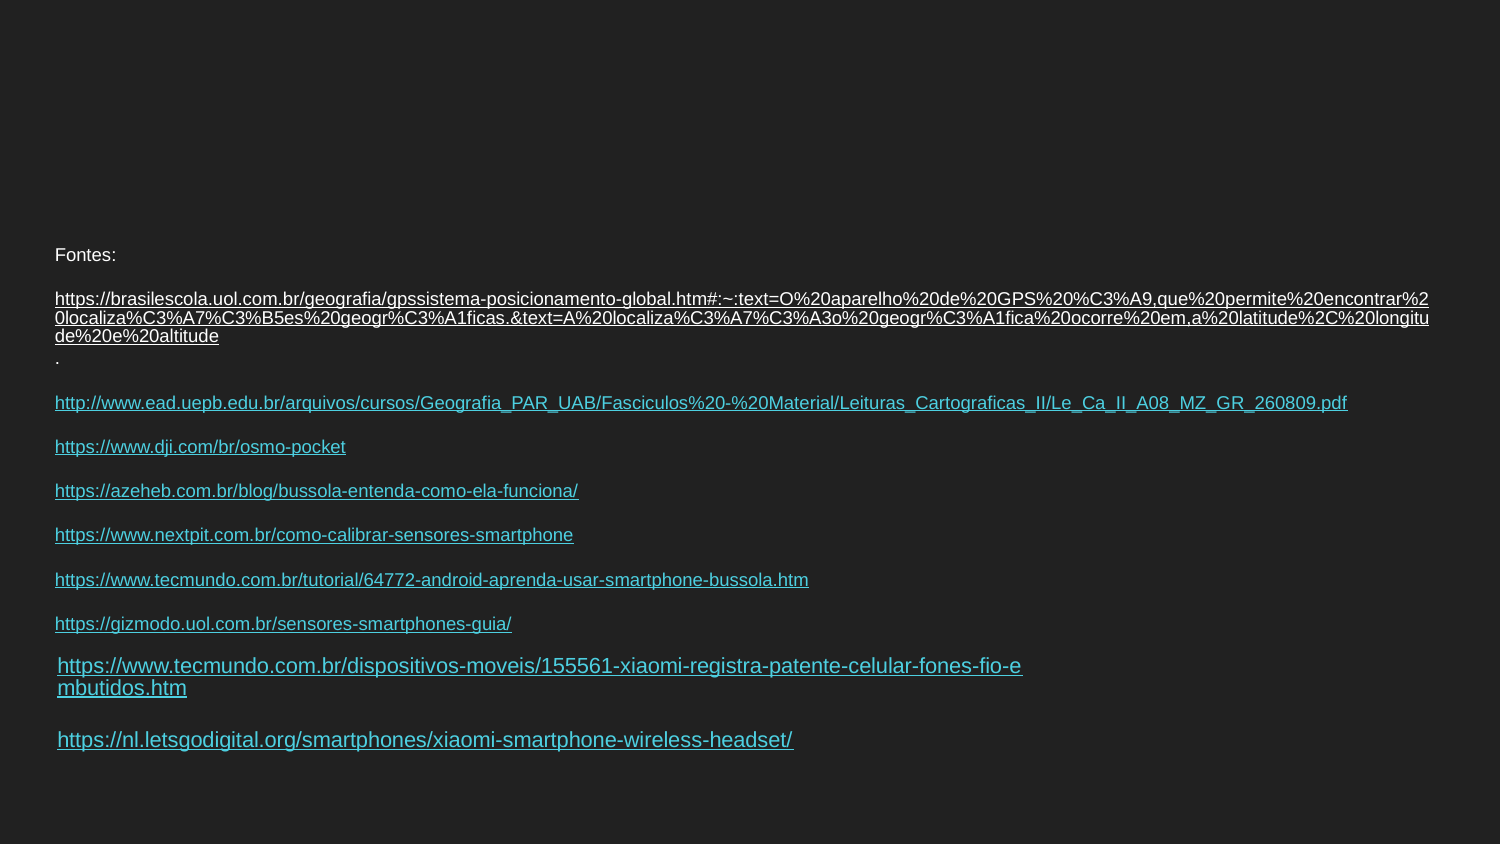

# Fontes:

https://brasilescola.uol.com.br/geografia/gpssistema-posicionamento-global.htm#:~:text=O%20aparelho%20de%20GPS%20%C3%A9,que%20permite%20encontrar%20localiza%C3%A7%C3%B5es%20geogr%C3%A1ficas.&text=A%20localiza%C3%A7%C3%A3o%20geogr%C3%A1fica%20ocorre%20em,a%20latitude%2C%20longitude%20e%20altitude.

http://www.ead.uepb.edu.br/arquivos/cursos/Geografia_PAR_UAB/Fasciculos%20-%20Material/Leituras_Cartograficas_II/Le_Ca_II_A08_MZ_GR_260809.pdf

https://www.dji.com/br/osmo-pocket

https://azeheb.com.br/blog/bussola-entenda-como-ela-funciona/

https://www.nextpit.com.br/como-calibrar-sensores-smartphone

https://www.tecmundo.com.br/tutorial/64772-android-aprenda-usar-smartphone-bussola.htm

https://gizmodo.uol.com.br/sensores-smartphones-guia/

https://www.tecmundo.com.br/dispositivos-moveis/155561-xiaomi-registra-patente-celular-fones-fio-embutidos.htm

https://nl.letsgodigital.org/smartphones/xiaomi-smartphone-wireless-headset/